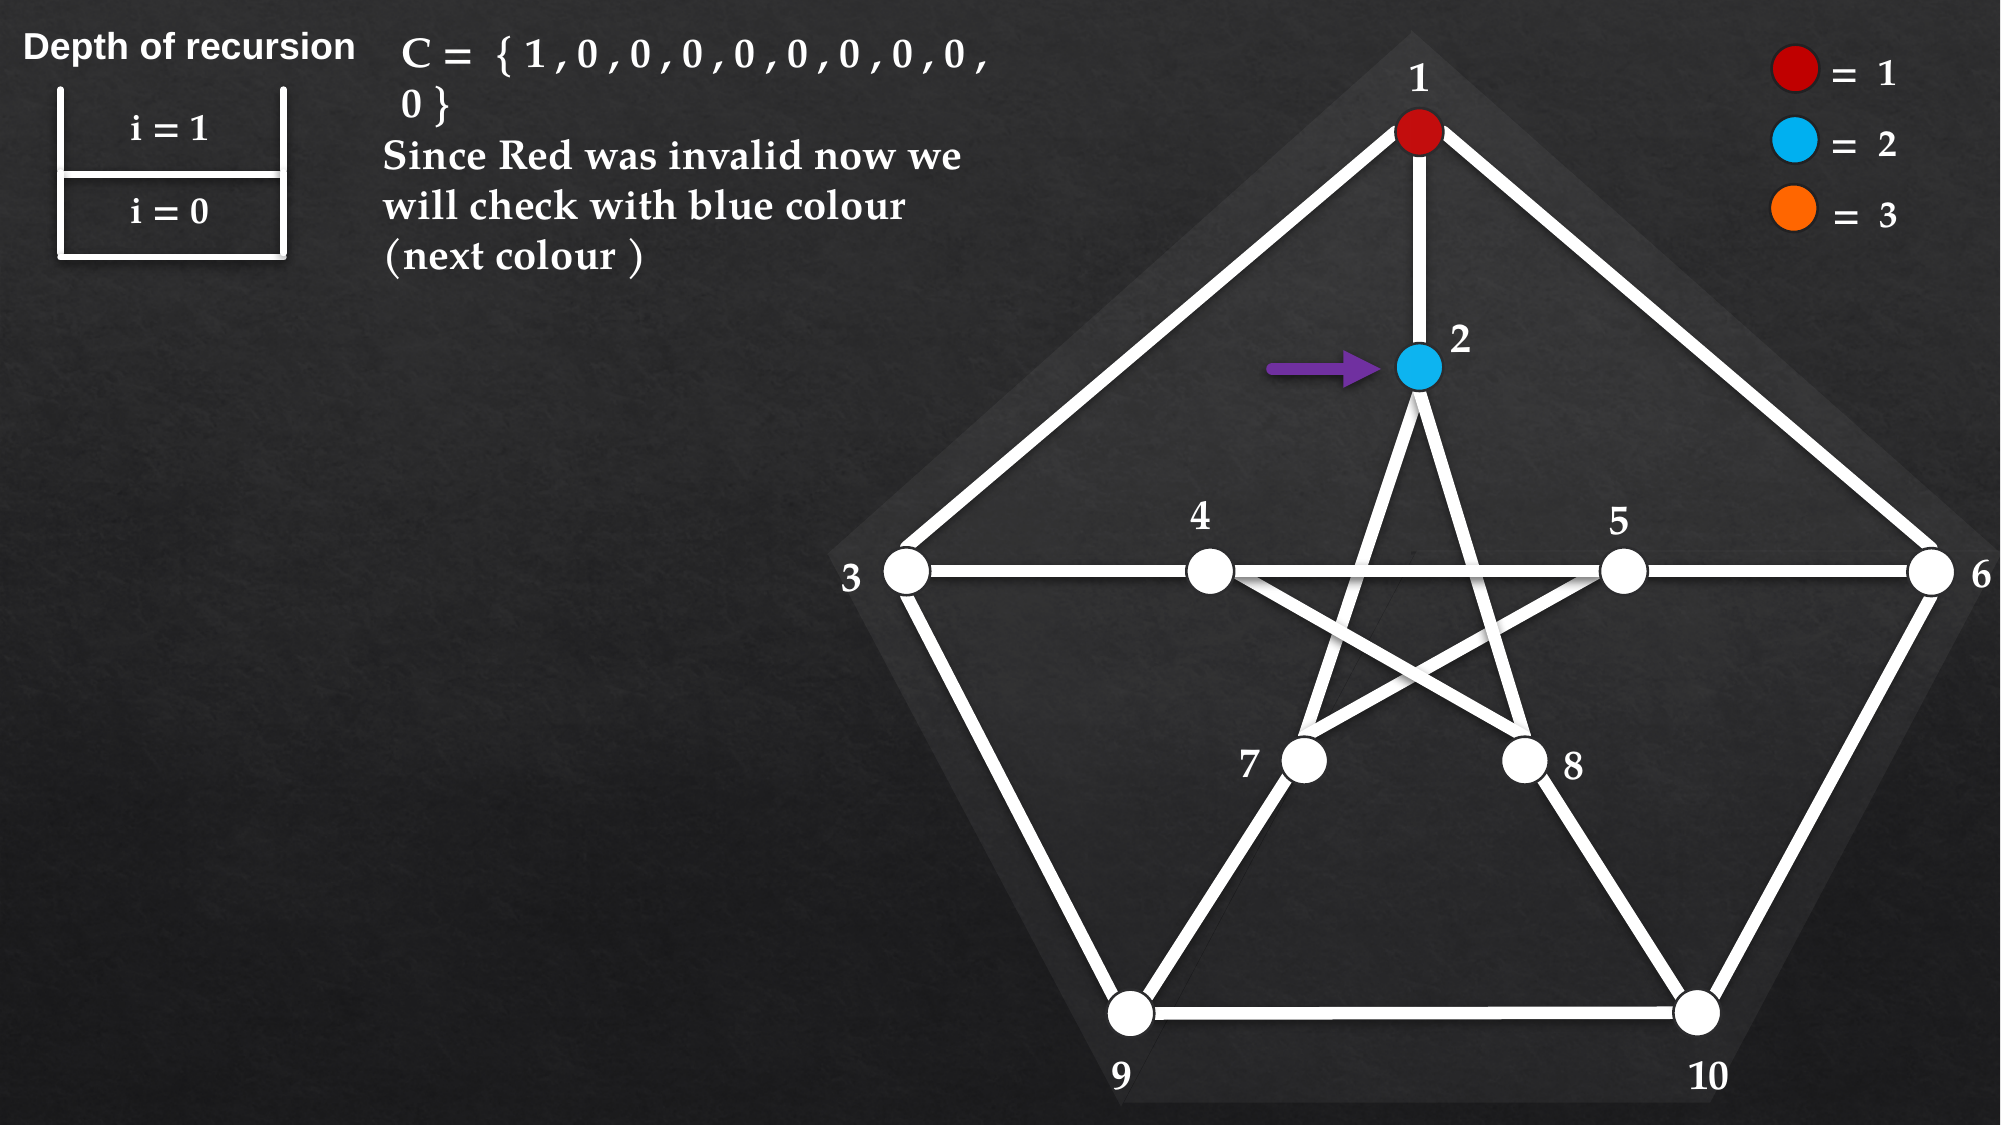

Depth of recursion
C =  { 1 , 0 , 0 , 0 , 0 , 0 , 0 , 0 , 0 , 0 }

=  1
1

i = 1

=  2

Since Red was invalid now we will check with blue colour (next colour )
i = 0
=  3

2

4
5
6
3

7
8

9
10